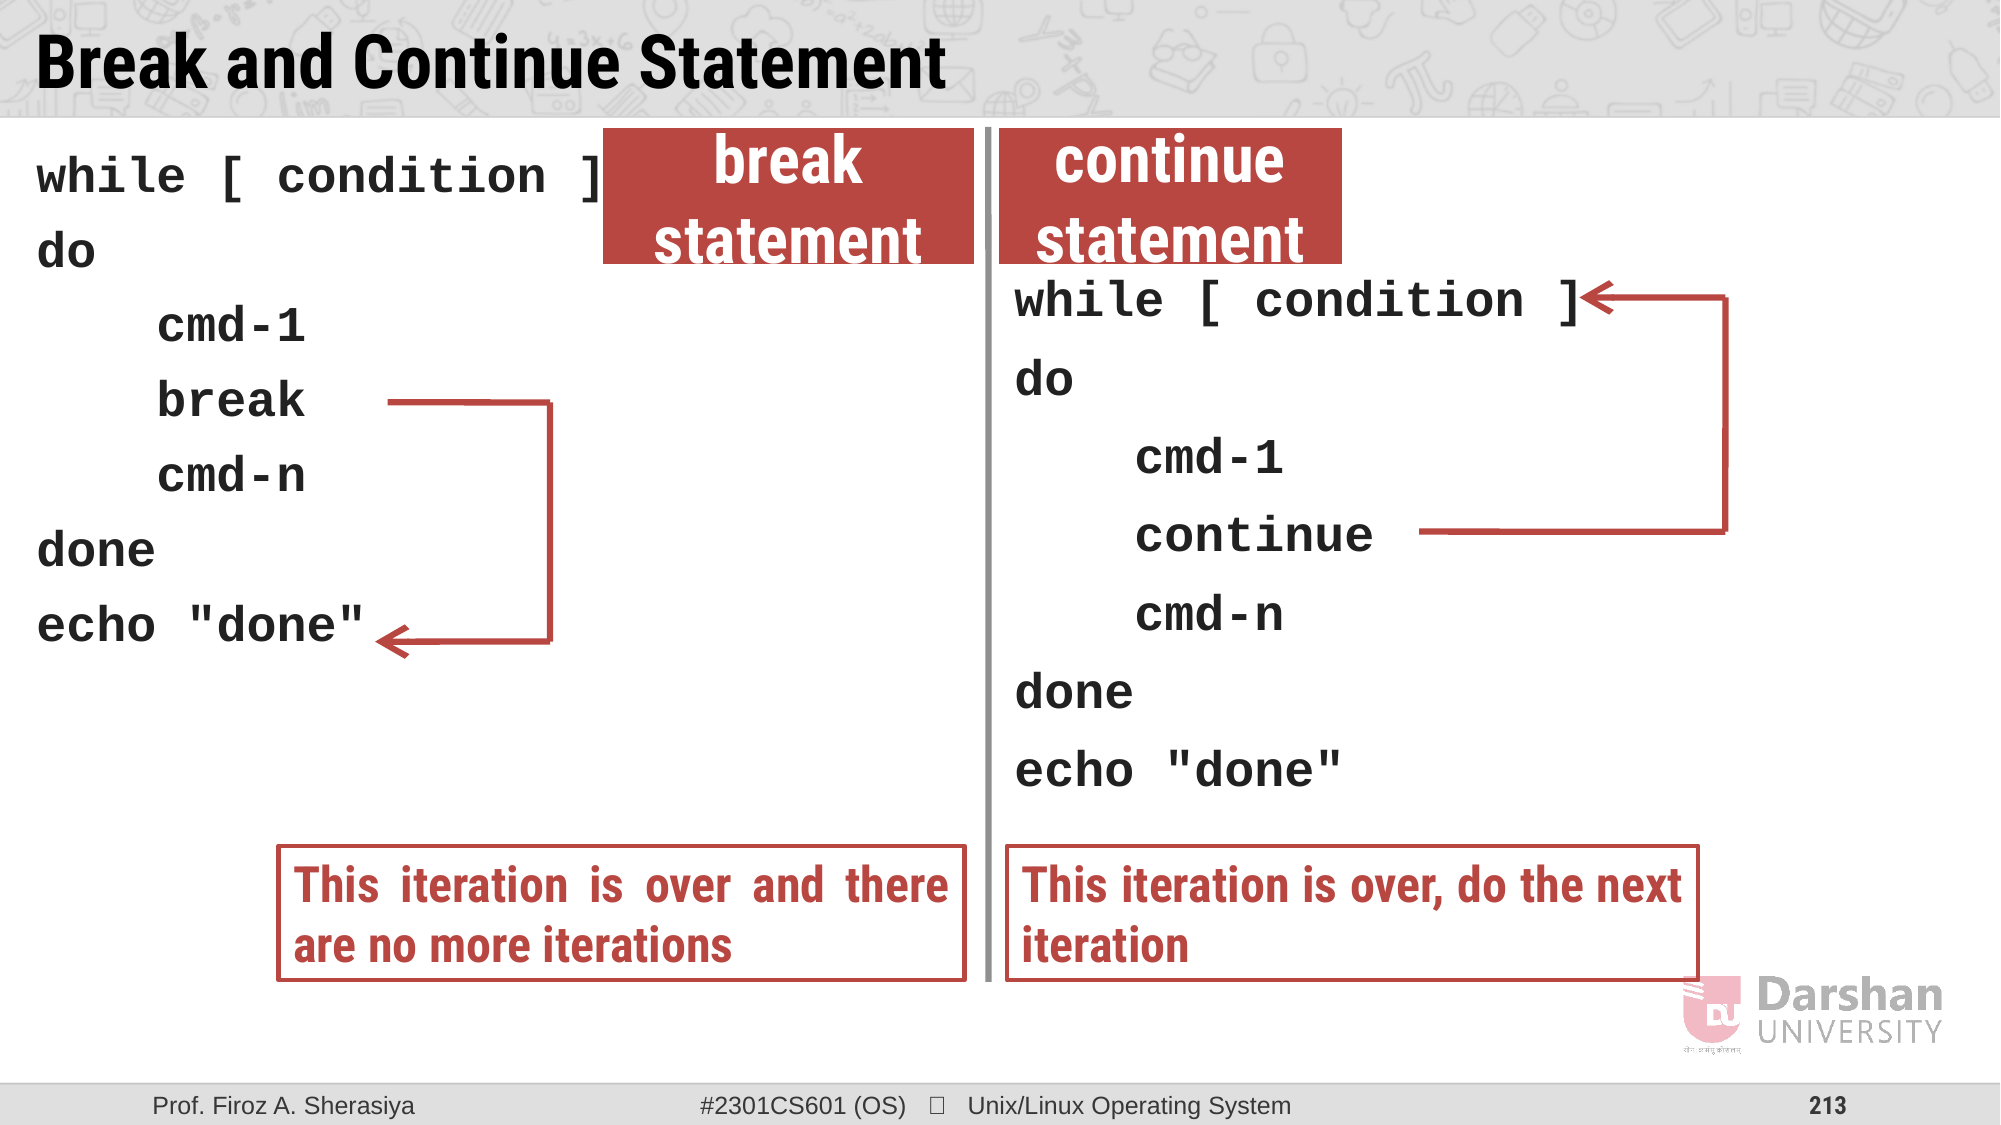

# Break and Continue Statement
continue statement
break statement
while [ condition ]
do
    cmd-1
    break
    cmd-n
done
echo "done"
while [ condition ]
do
    cmd-1
    continue
    cmd-n
done
echo "done"

This iteration is over and there are no more iterations
This iteration is over, do the next iteration